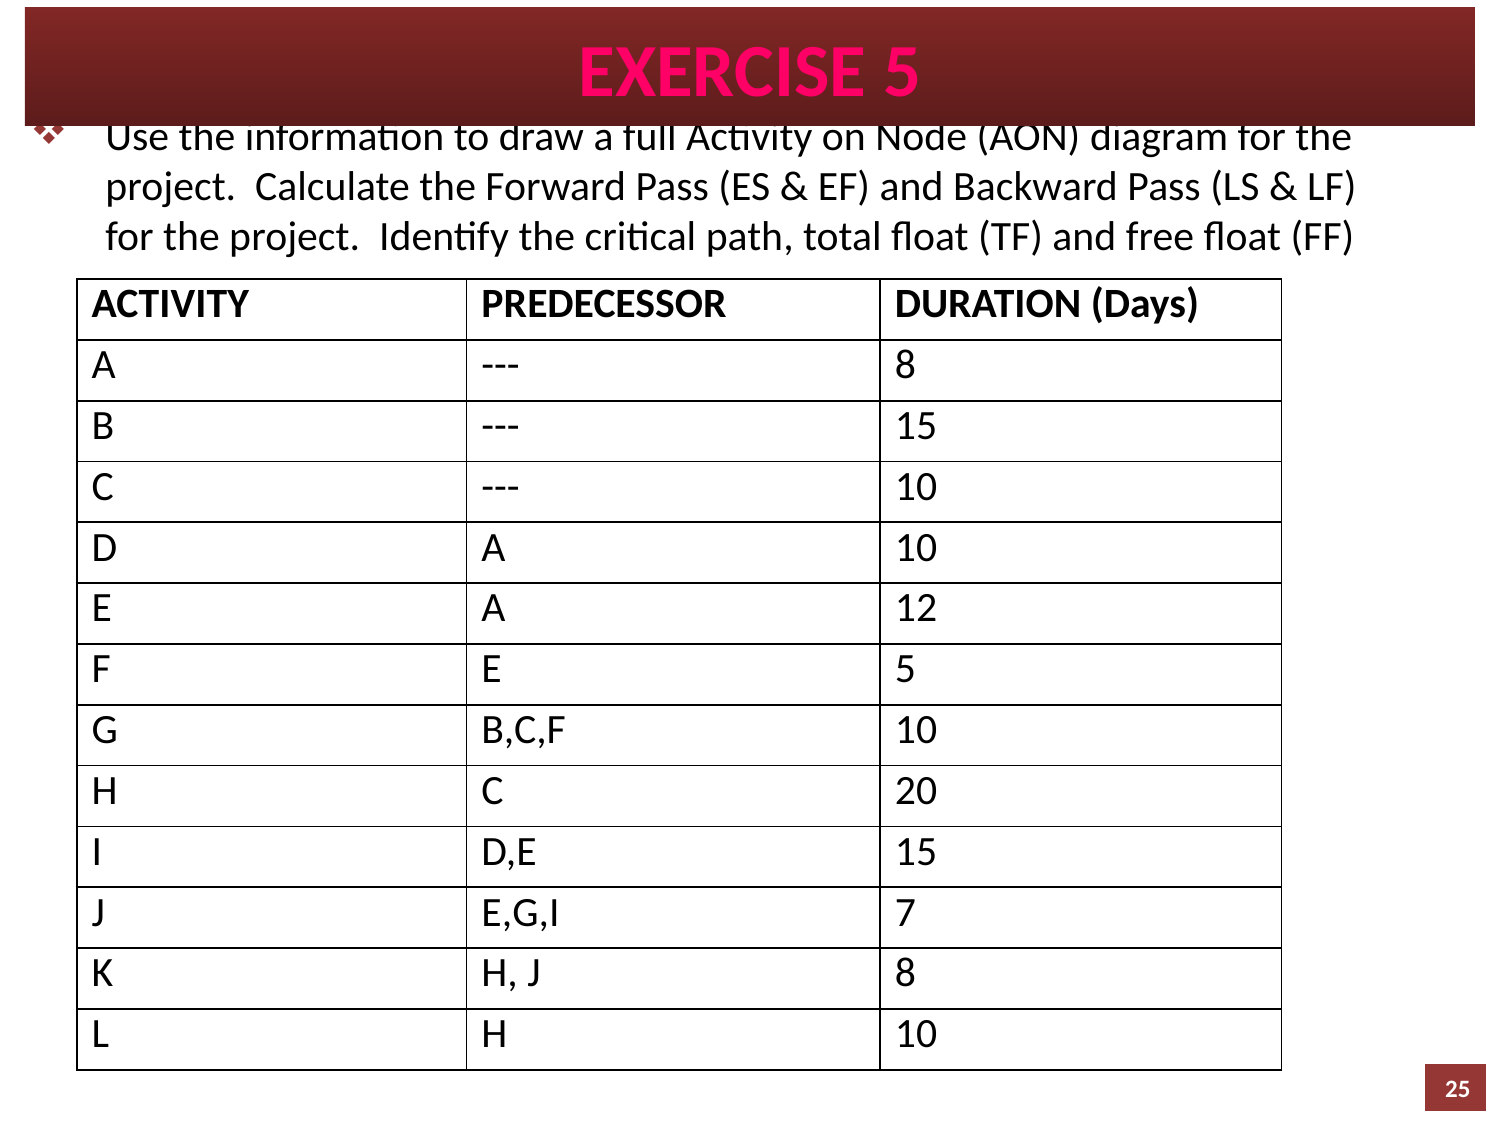

# EXERCISE 5
Use the information to draw a full Activity on Node (AON) diagram for the project.  Calculate the Forward Pass (ES & EF) and Backward Pass (LS & LF) for the project.  Identify the critical path, total float (TF) and free float (FF)
| ACTIVITY | PREDECESSOR | DURATION (Days) |
| --- | --- | --- |
| A | --- | 8 |
| B | --- | 15 |
| C | --- | 10 |
| D | A | 10 |
| E | A | 12 |
| F | E | 5 |
| G | B,C,F | 10 |
| H | C | 20 |
| I | D,E | 15 |
| J | E,G,I | 7 |
| K | H, J | 8 |
| L | H | 10 |
25